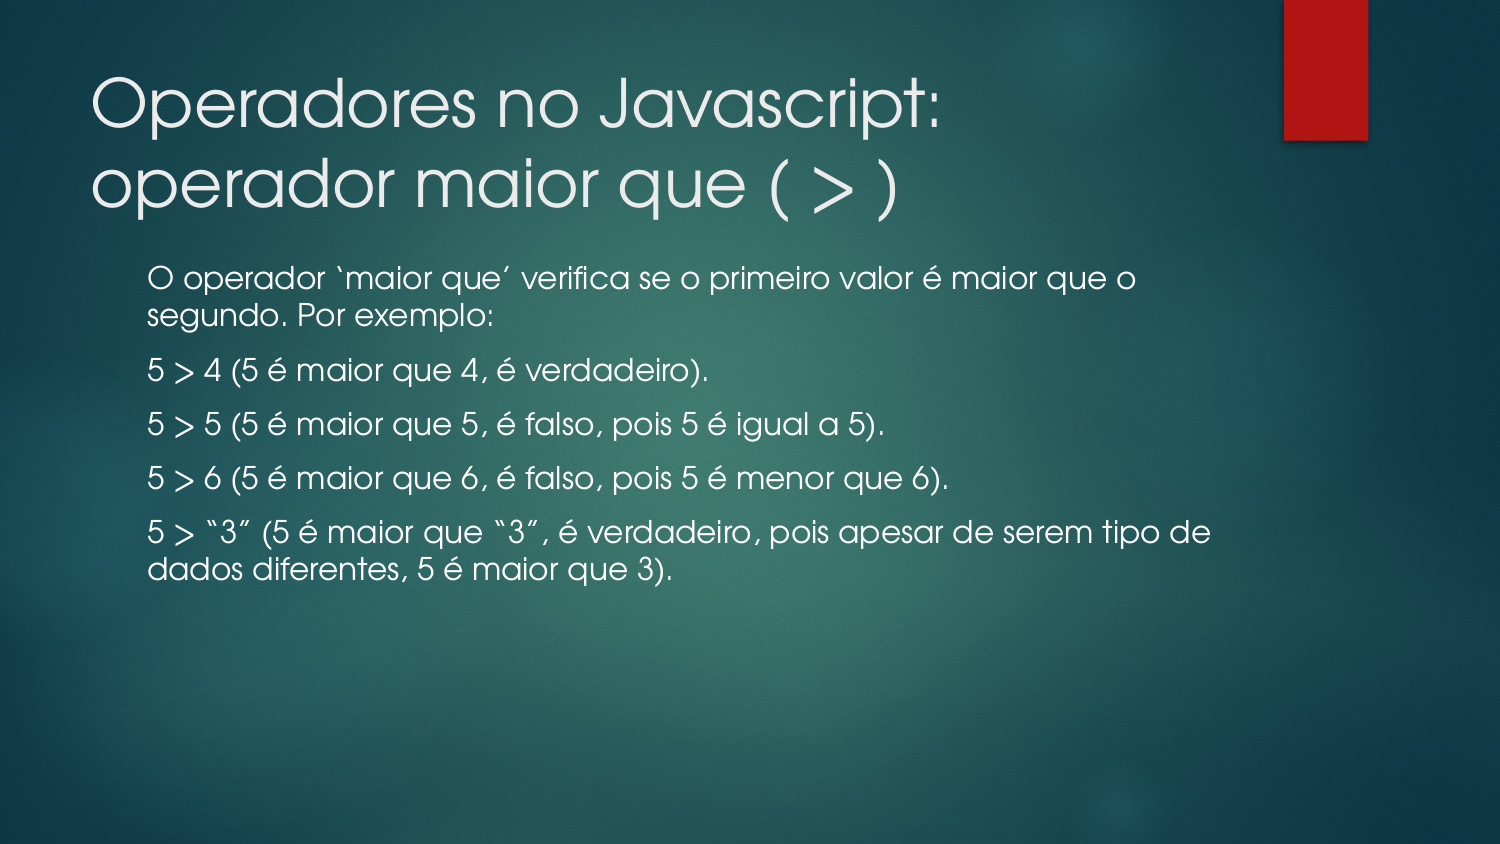

# Operadores no Javascript: operador maior que ( > )
O operador ‘maior que’ verifica se o primeiro valor é maior que o segundo. Por exemplo:
5 > 4 (5 é maior que 4, é verdadeiro).
5 > 5 (5 é maior que 5, é falso, pois 5 é igual a 5).
5 > 6 (5 é maior que 6, é falso, pois 5 é menor que 6).
5 > “3” (5 é maior que “3”, é verdadeiro, pois apesar de serem tipo de dados diferentes, 5 é maior que 3).